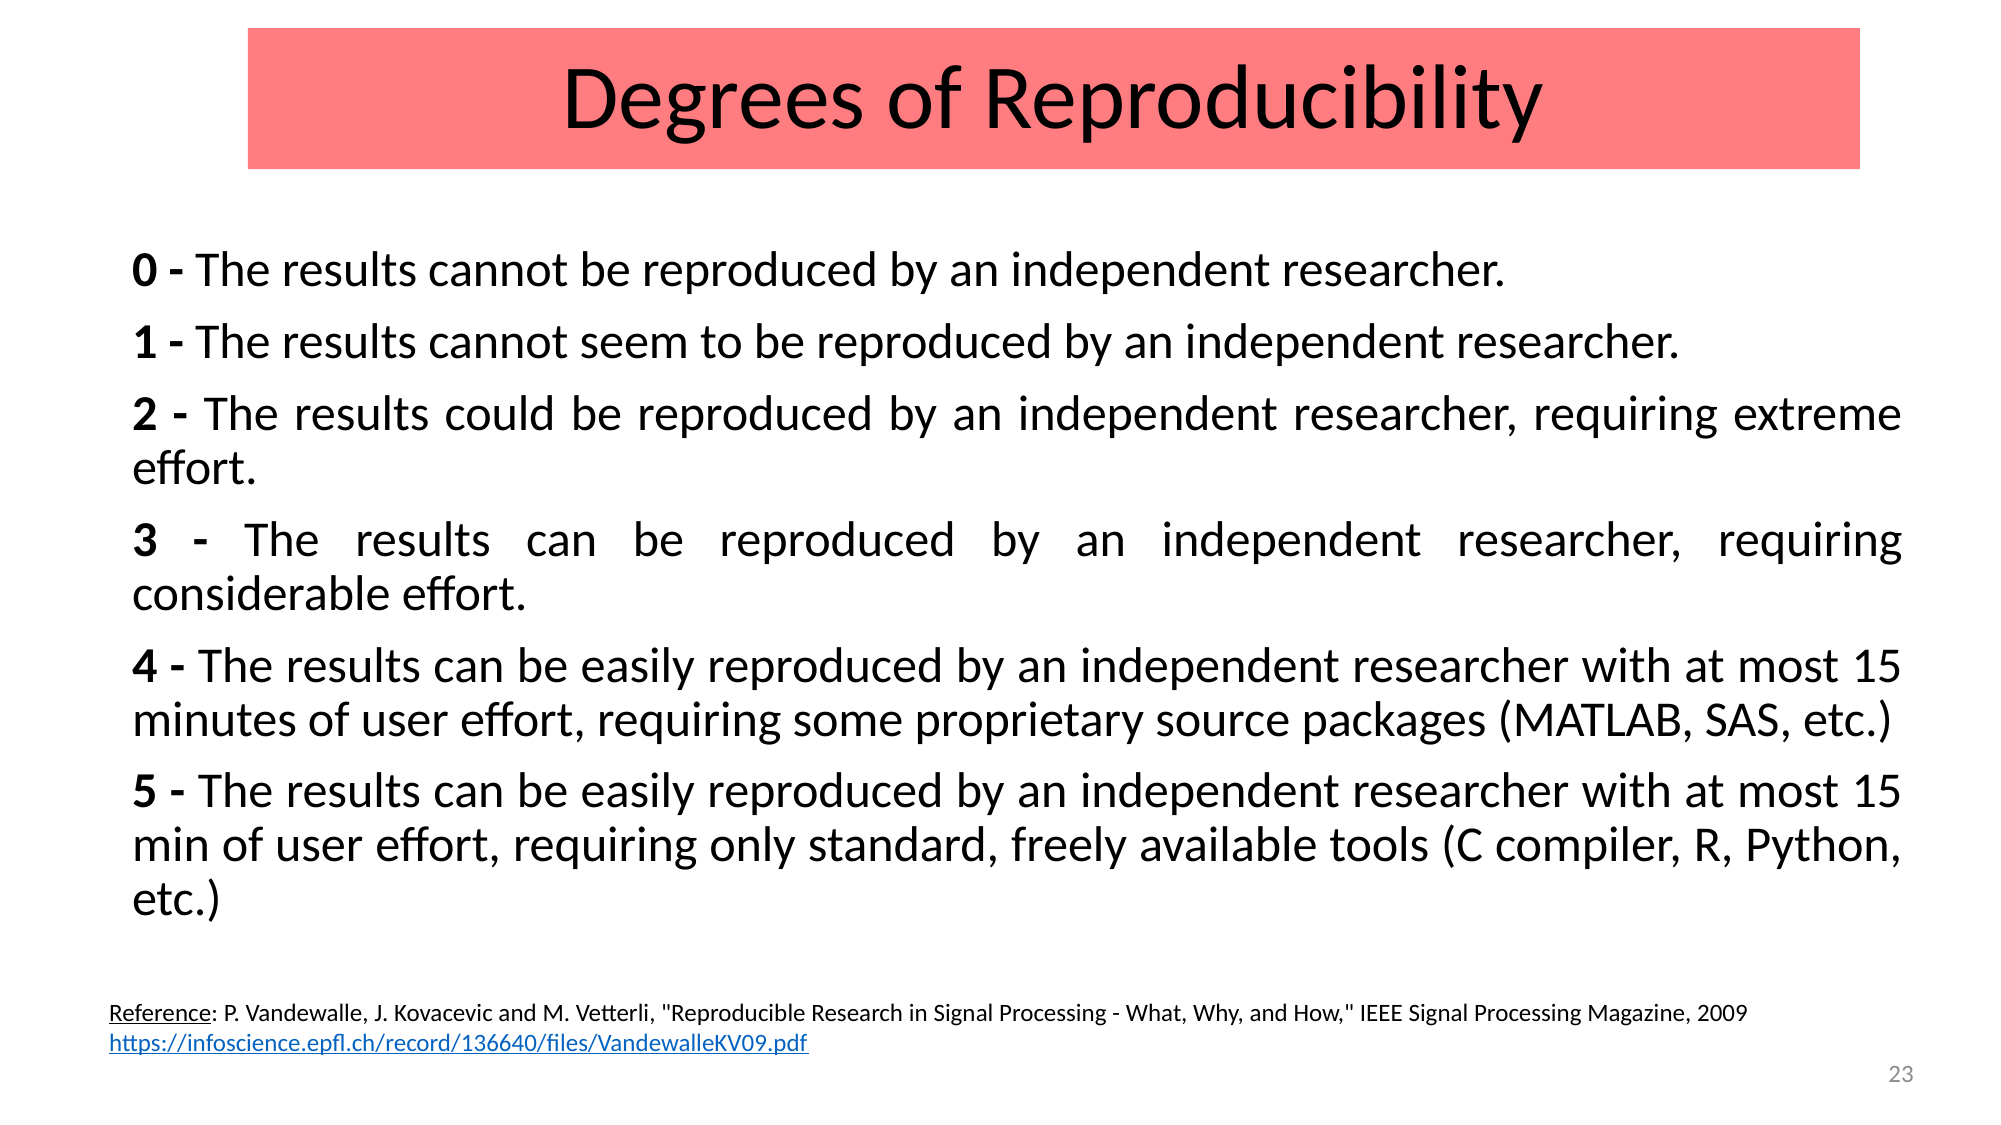

# Degrees of Reproducibility
0 - The results cannot be reproduced by an independent researcher.
1 - The results cannot seem to be reproduced by an independent researcher.
2 - The results could be reproduced by an independent researcher, requiring extreme effort.
3 - The results can be reproduced by an independent researcher, requiring considerable effort.
4 - The results can be easily reproduced by an independent researcher with at most 15 minutes of user effort, requiring some proprietary source packages (MATLAB, SAS, etc.)
5 - The results can be easily reproduced by an independent researcher with at most 15 min of user effort, requiring only standard, freely available tools (C compiler, R, Python, etc.)
Reference: P. Vandewalle, J. Kovacevic and M. Vetterli, "Reproducible Research in Signal Processing - What, Why, and How," IEEE Signal Processing Magazine, 2009
https://infoscience.epfl.ch/record/136640/files/VandewalleKV09.pdf

23